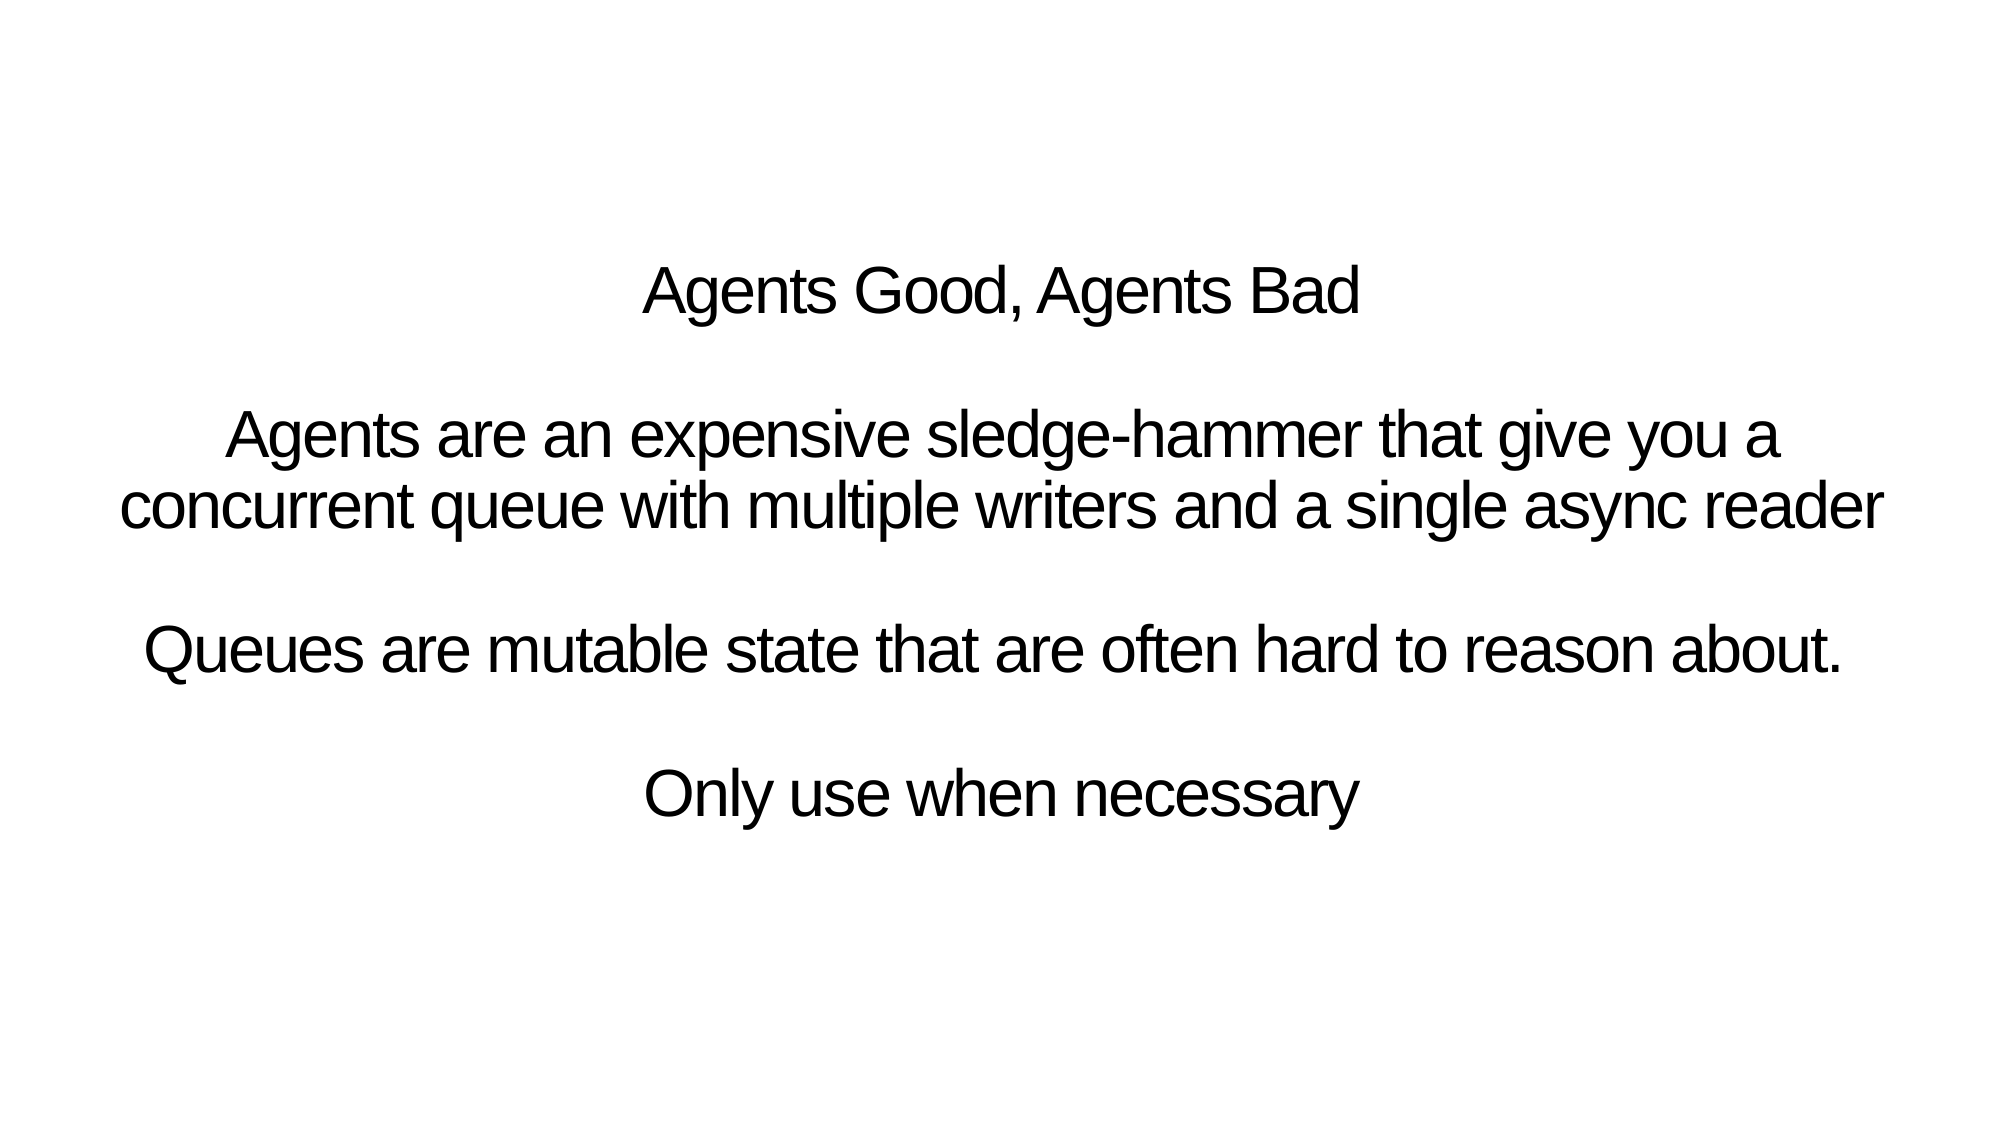

# Agents Good, Agents Bad Agents are an expensive sledge-hammer that give you a concurrent queue with multiple writers and a single async reader Queues are mutable state that are often hard to reason about. Only use when necessary